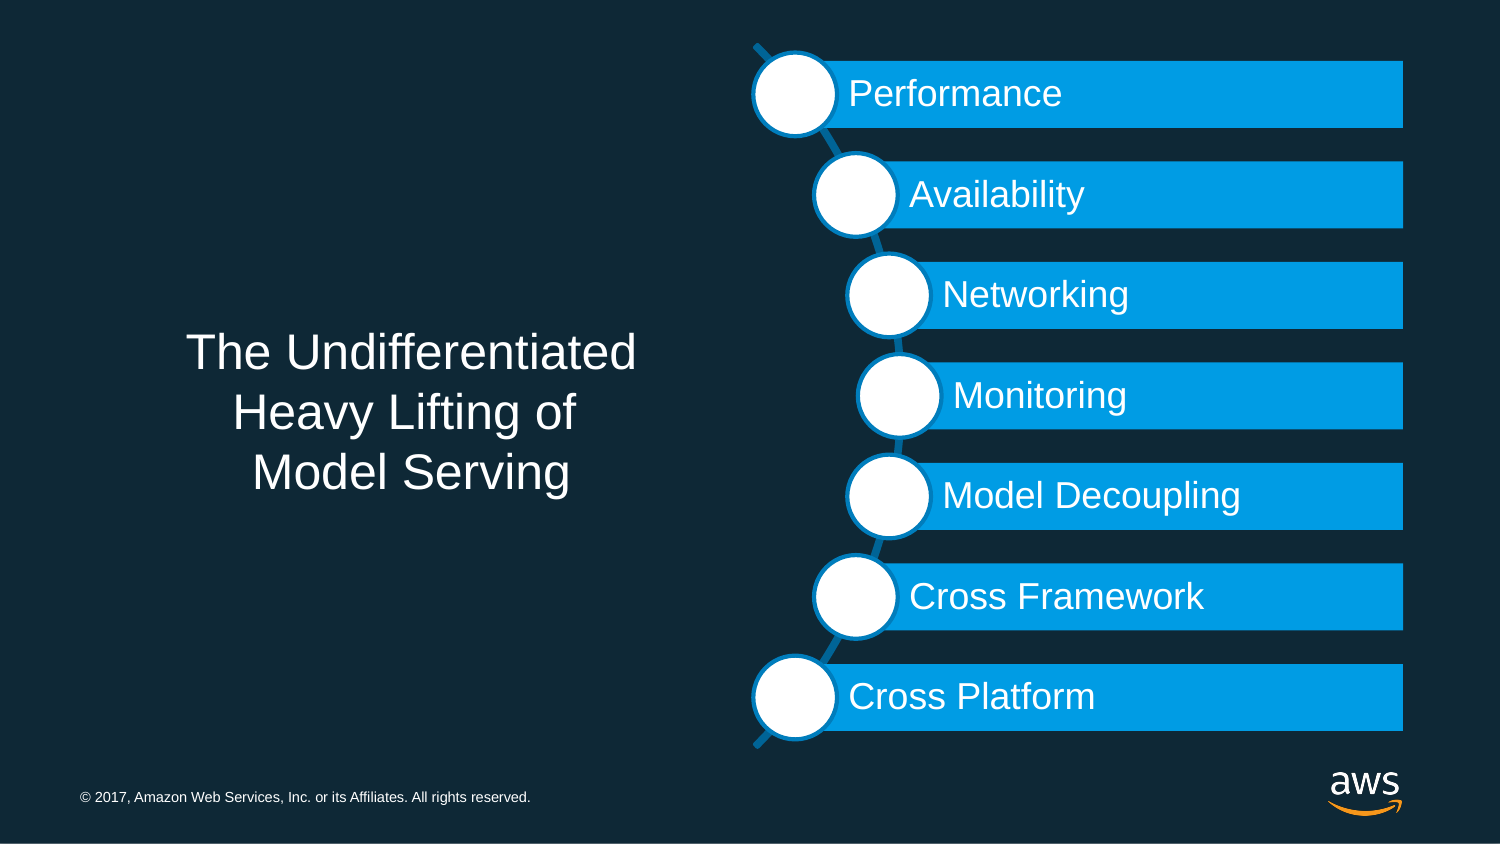

Performance
Availability
Networking
Monitoring
Model Decoupling
Cross Framework
Cross Platform
# The Undifferentiated Heavy Lifting of Model Serving